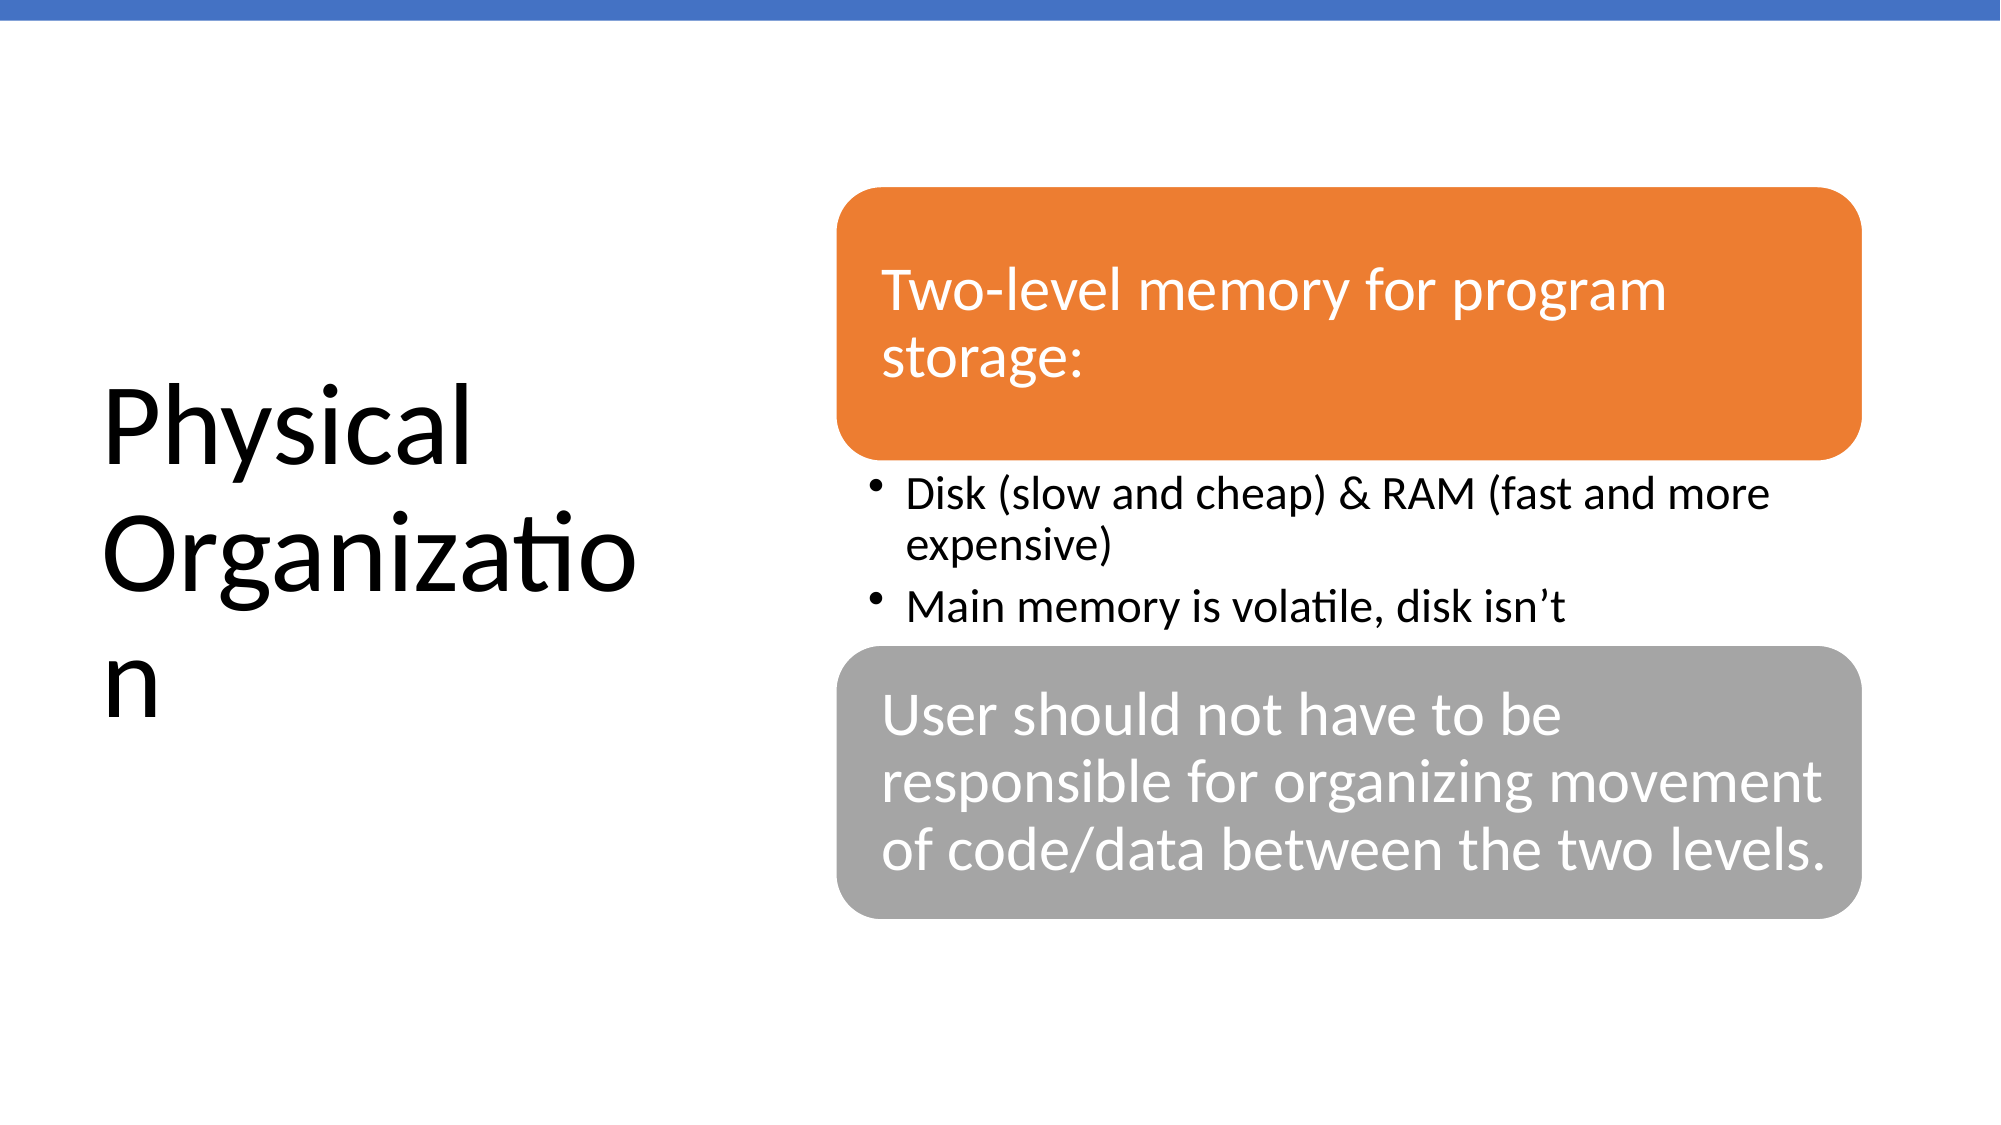

# Physical Organization
Two-level memory for program storage:
Disk (slow and cheap) & RAM (fast and more expensive)
Main memory is volatile, disk isn’t
User should not have to be responsible for organizing movement of code/data between the two levels.